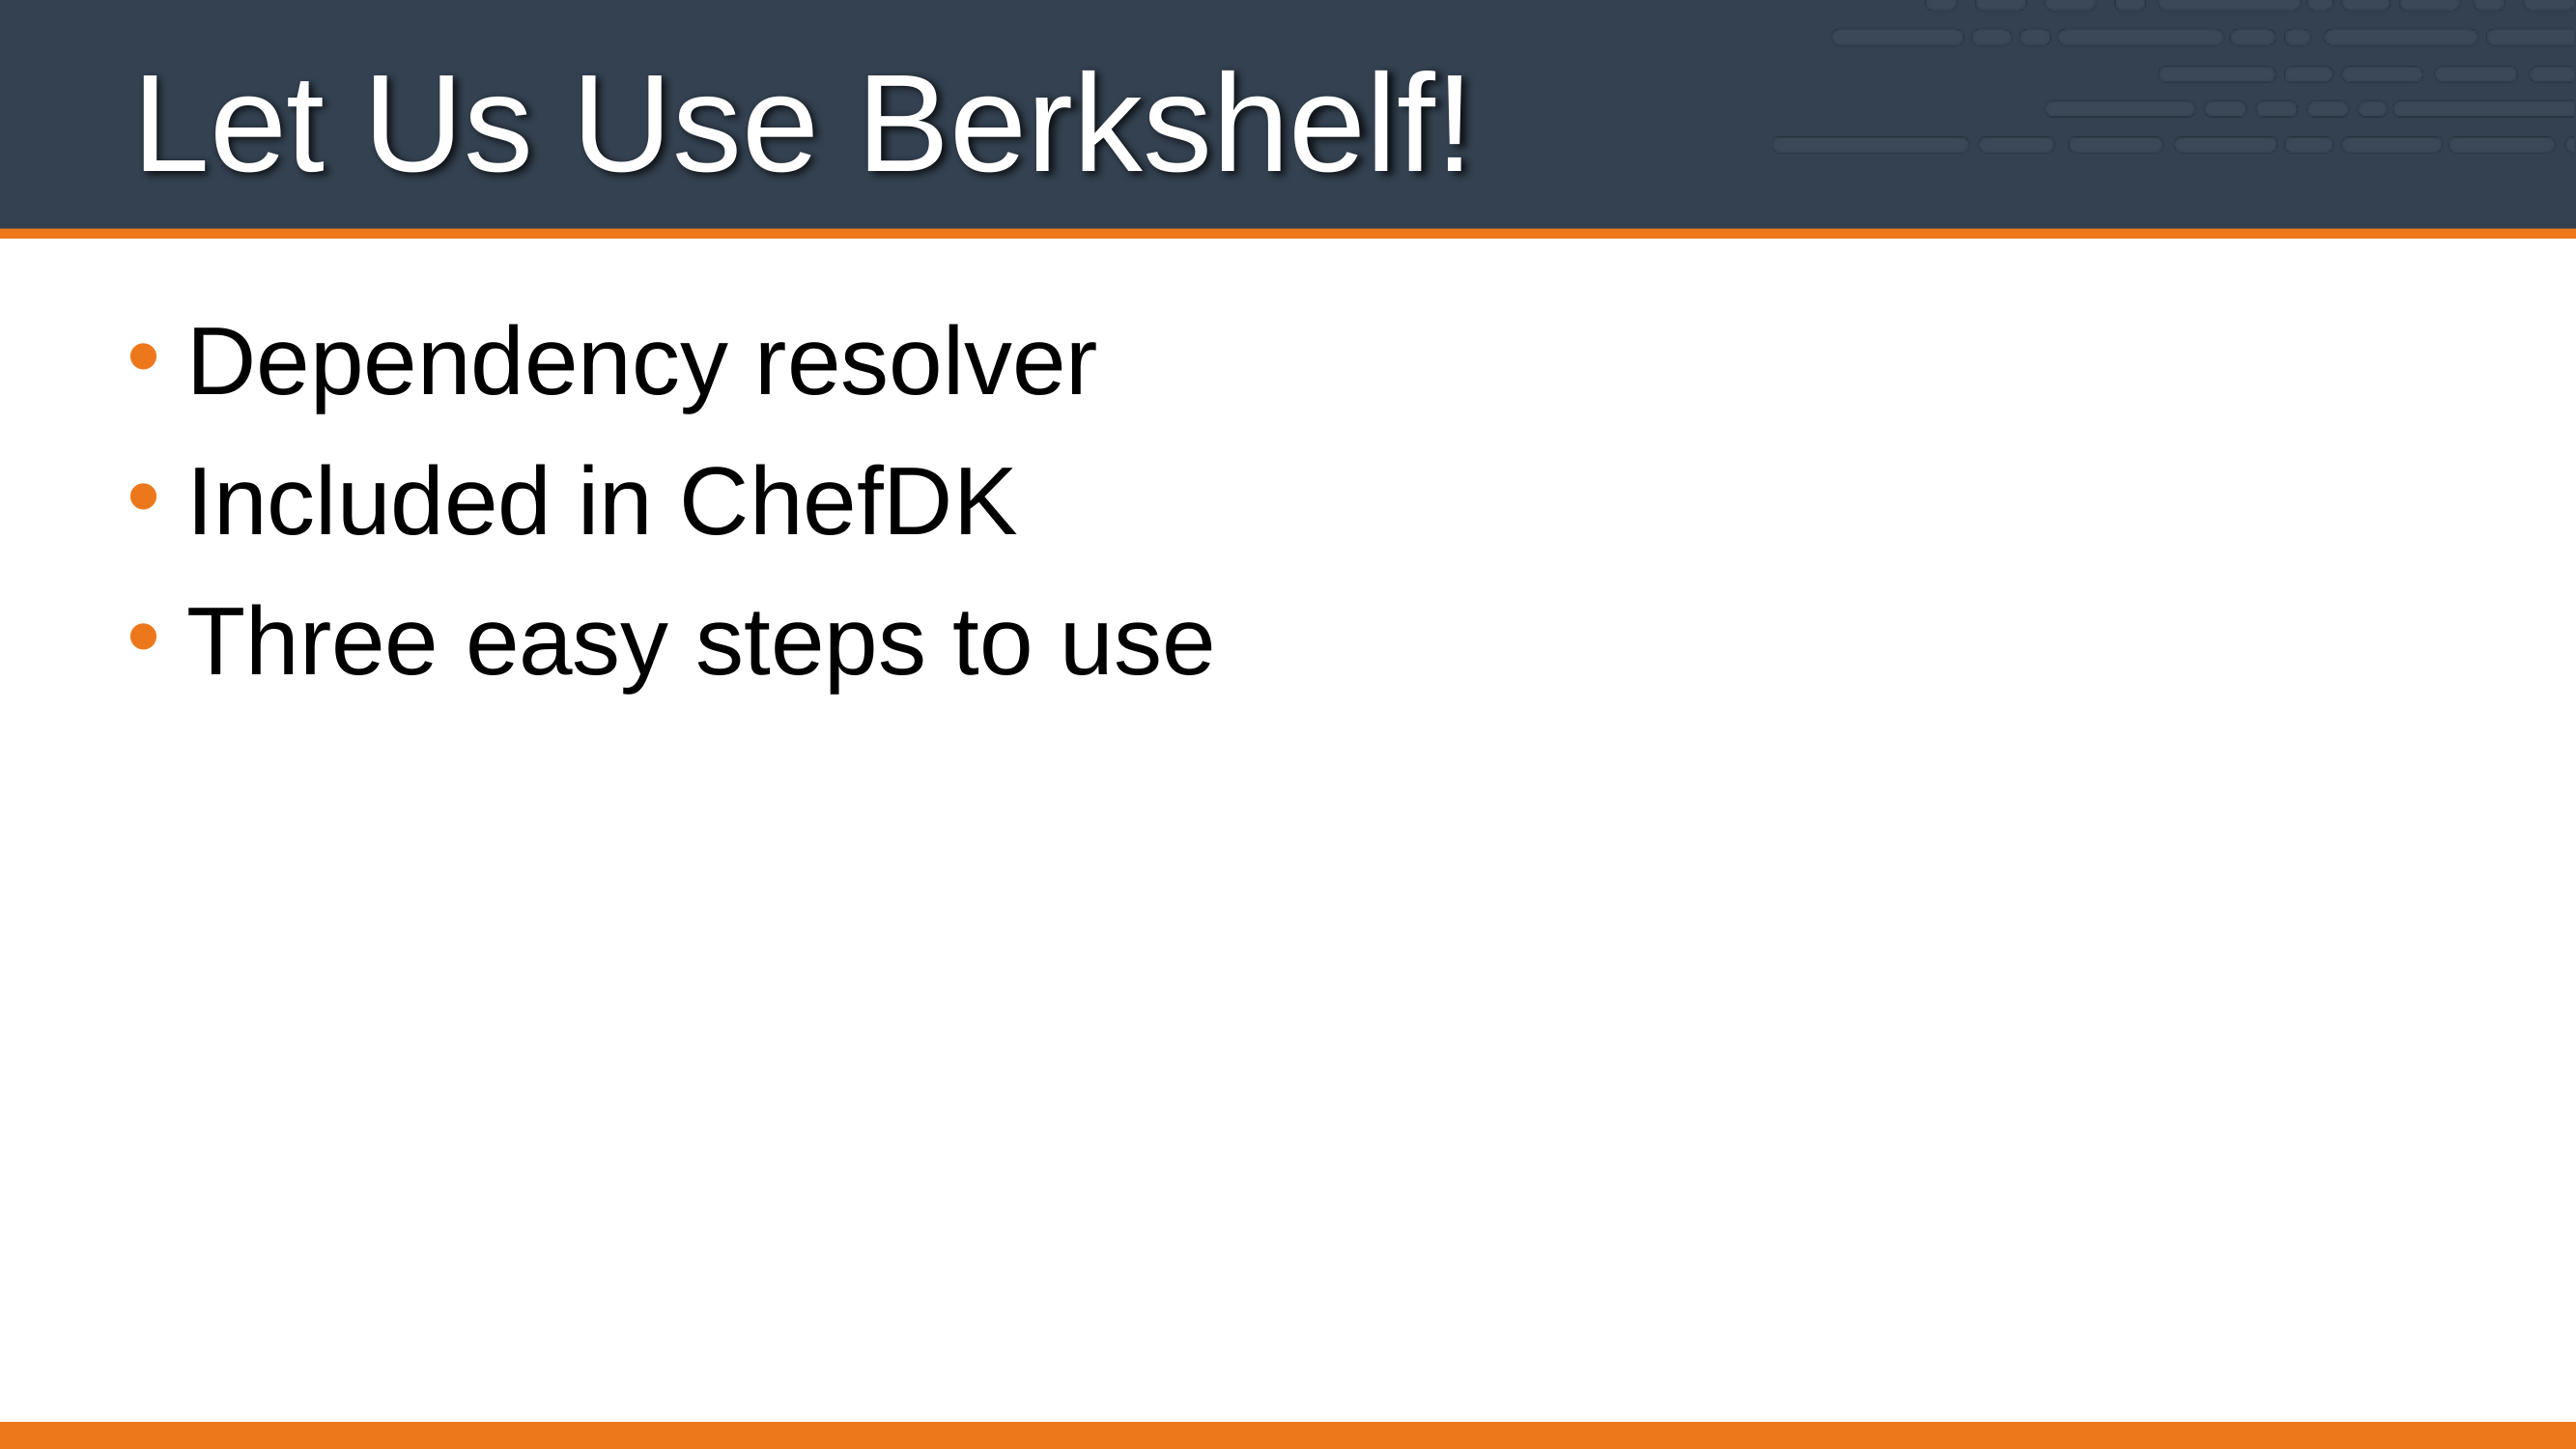

# Let Us Use Berkshelf!
Dependency resolver
Included in ChefDK
Three easy steps to use